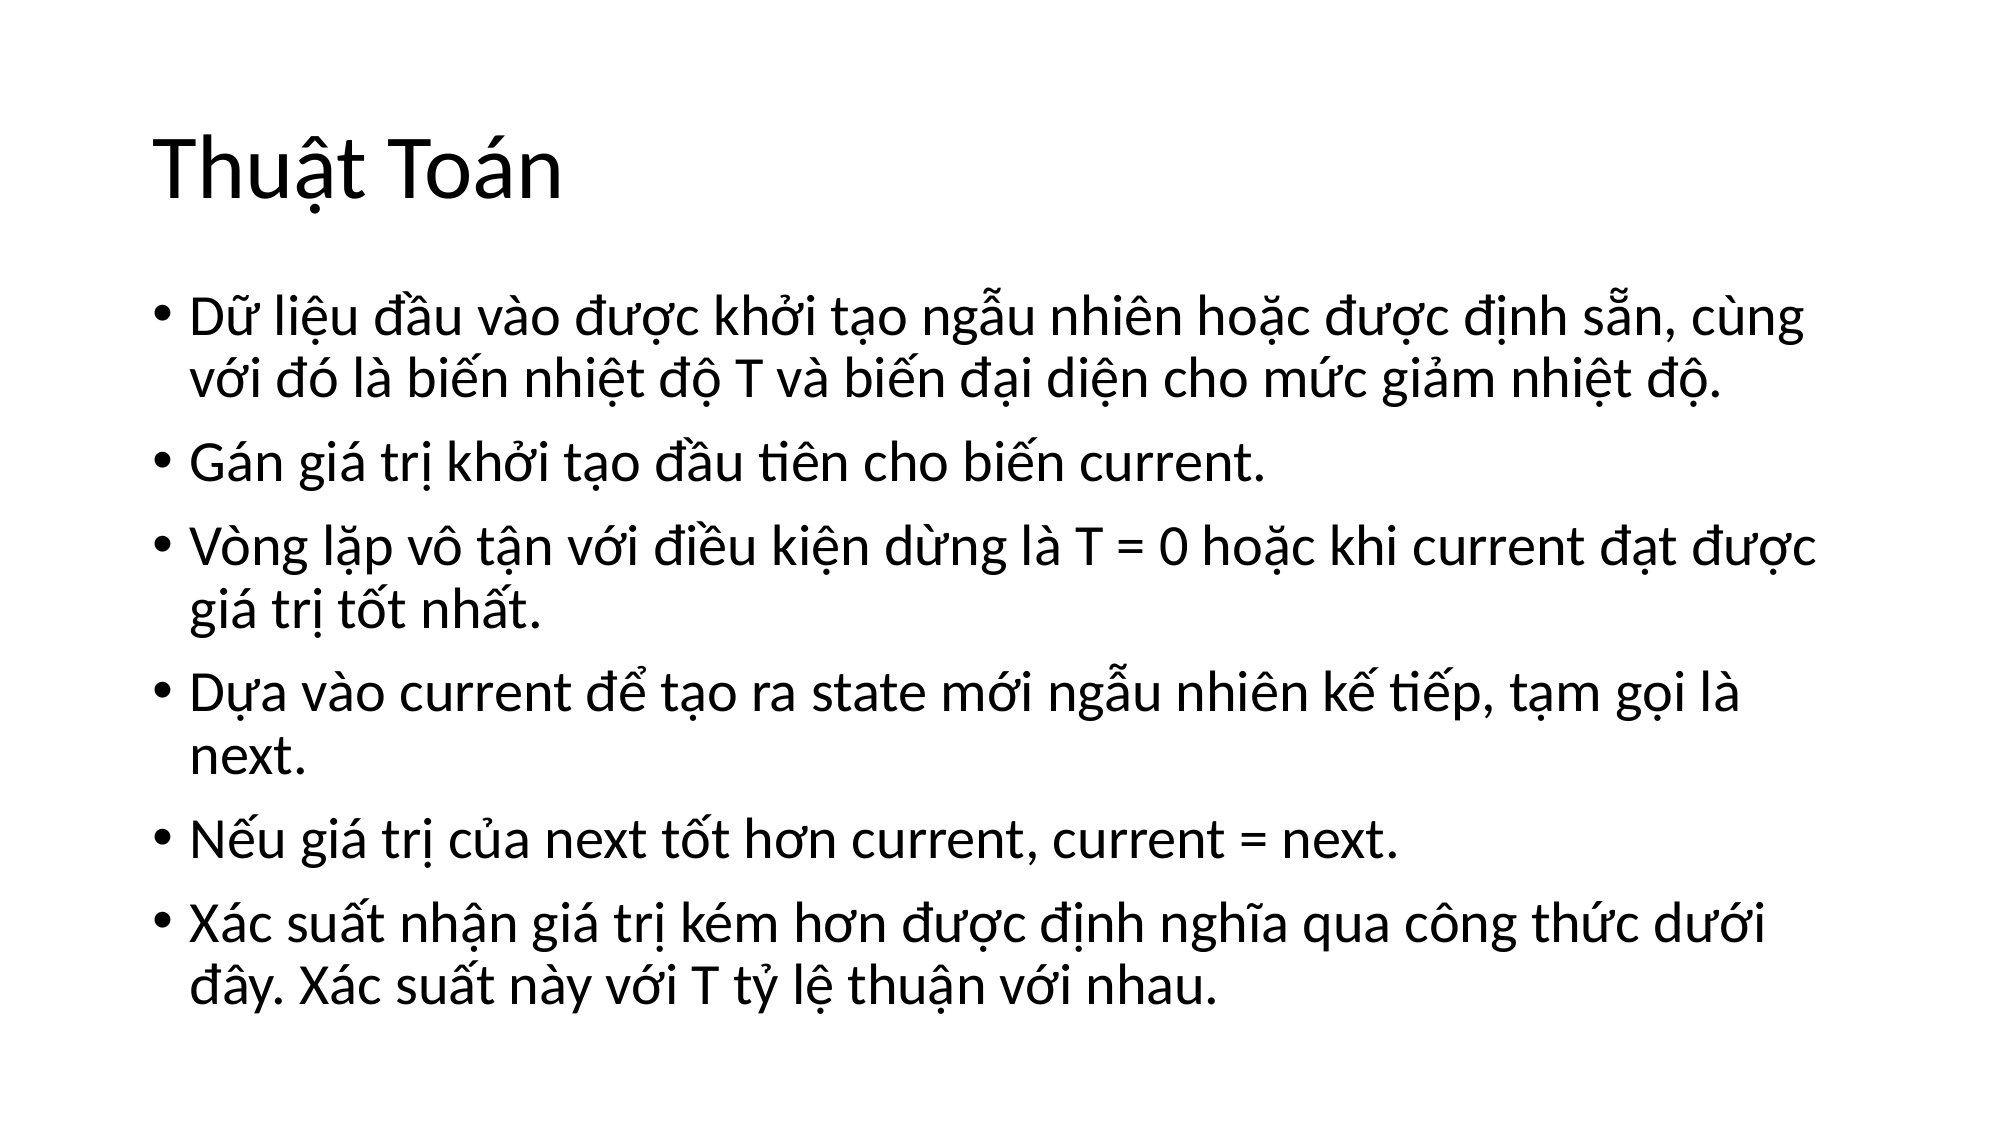

# Thuật Toán
Dữ liệu đầu vào được khởi tạo ngẫu nhiên hoặc được định sẵn, cùng với đó là biến nhiệt độ T và biến đại diện cho mức giảm nhiệt độ.
Gán giá trị khởi tạo đầu tiên cho biến current.
Vòng lặp vô tận với điều kiện dừng là T = 0 hoặc khi current đạt được giá trị tốt nhất.
Dựa vào current để tạo ra state mới ngẫu nhiên kế tiếp, tạm gọi là next.
Nếu giá trị của next tốt hơn current, current = next.
Xác suất nhận giá trị kém hơn được định nghĩa qua công thức dưới đây. Xác suất này với T tỷ lệ thuận với nhau.